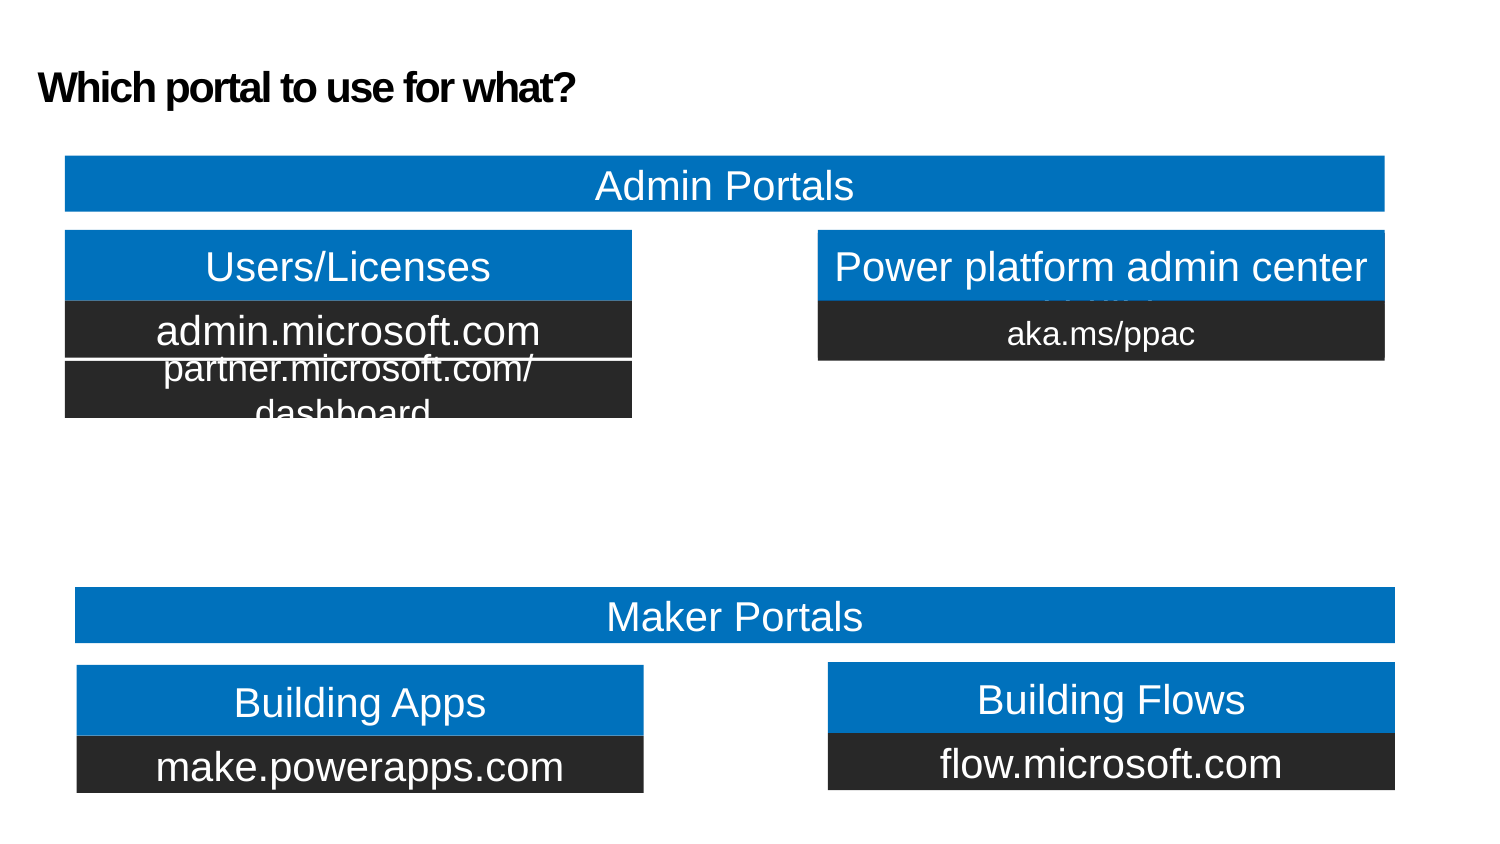

# Which portal to use for what?
Admin Portals
Users/Licenses
Power platform admin center
Power Platform admin center
admin.microsoft.com
admin.powerplatform.microsoft.com
aka.ms/ppac
partner.microsoft.com/dashboard
Maker Portals
Building Flows
Building Apps
flow.microsoft.com
make.powerapps.com